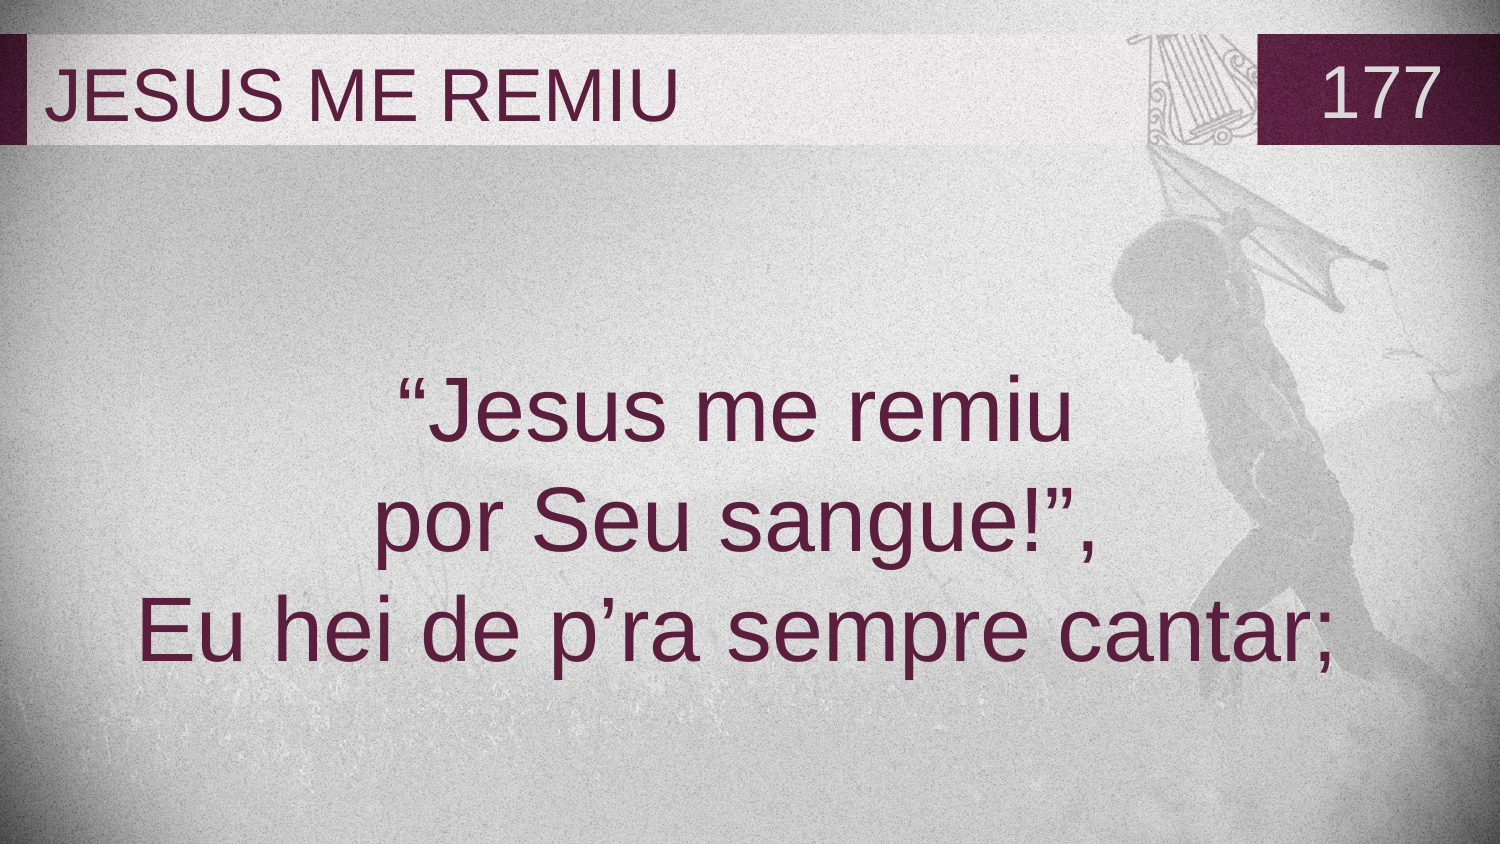

# JESUS ME REMIU
177
“Jesus me remiu
por Seu sangue!”,
Eu hei de p’ra sempre cantar;